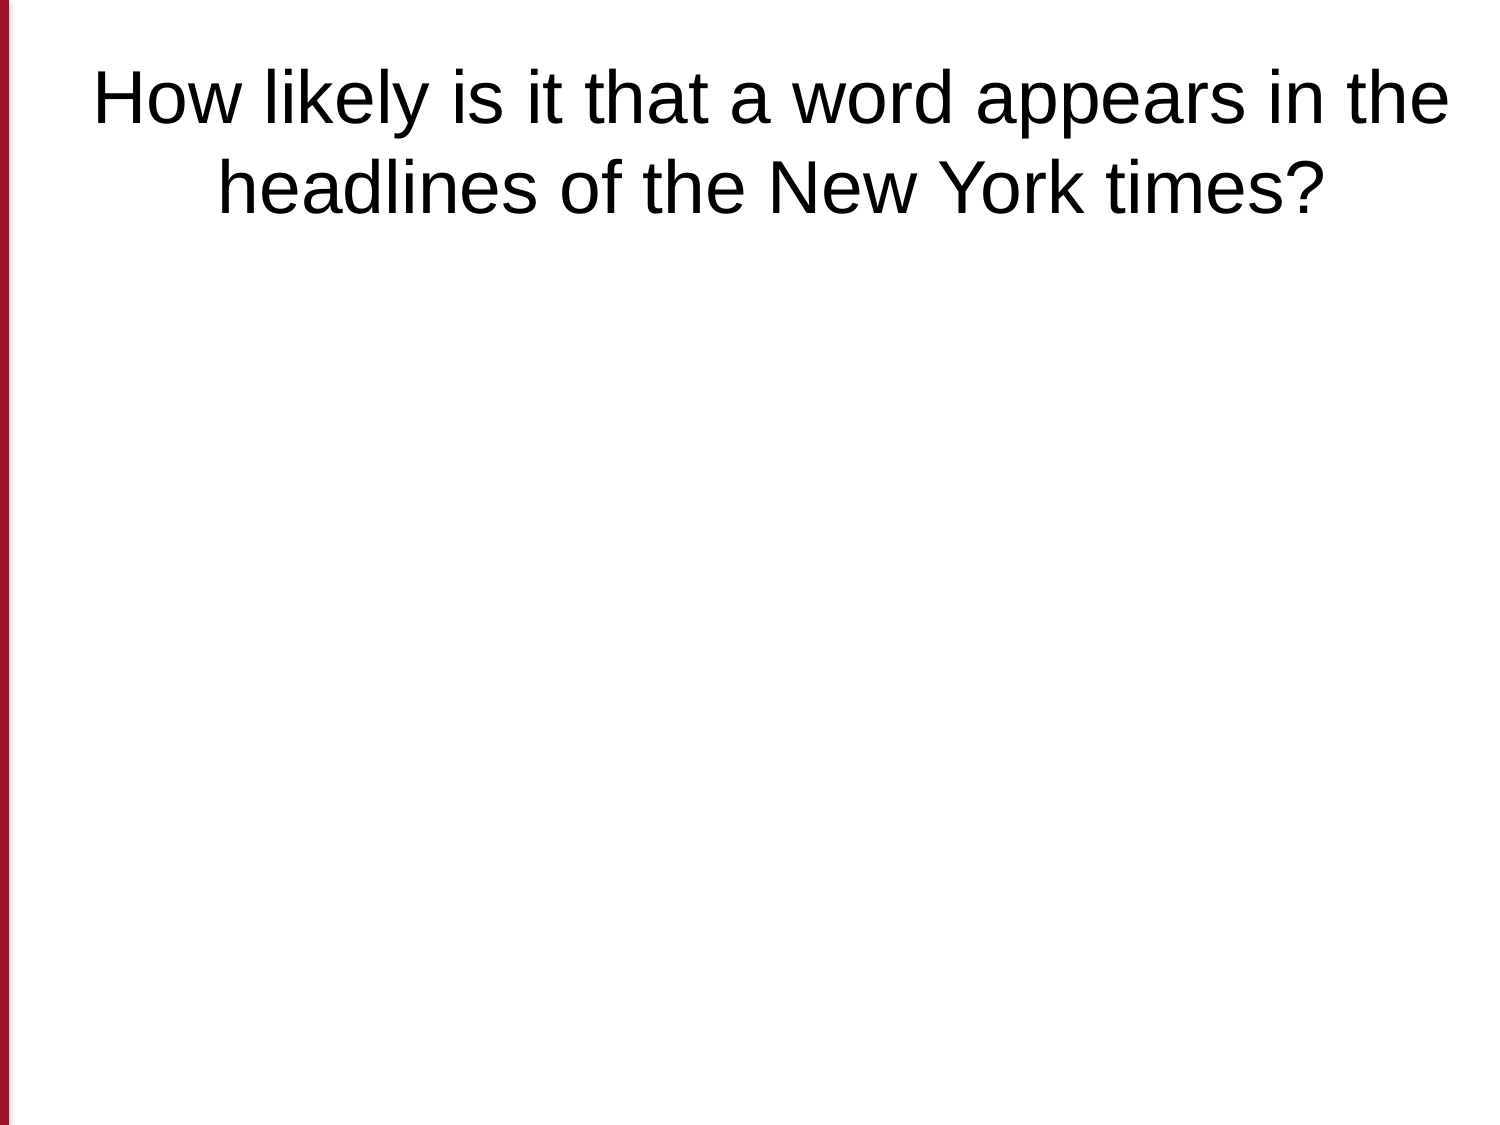

# How likely is it that a word appears in the headlines of the New York times?